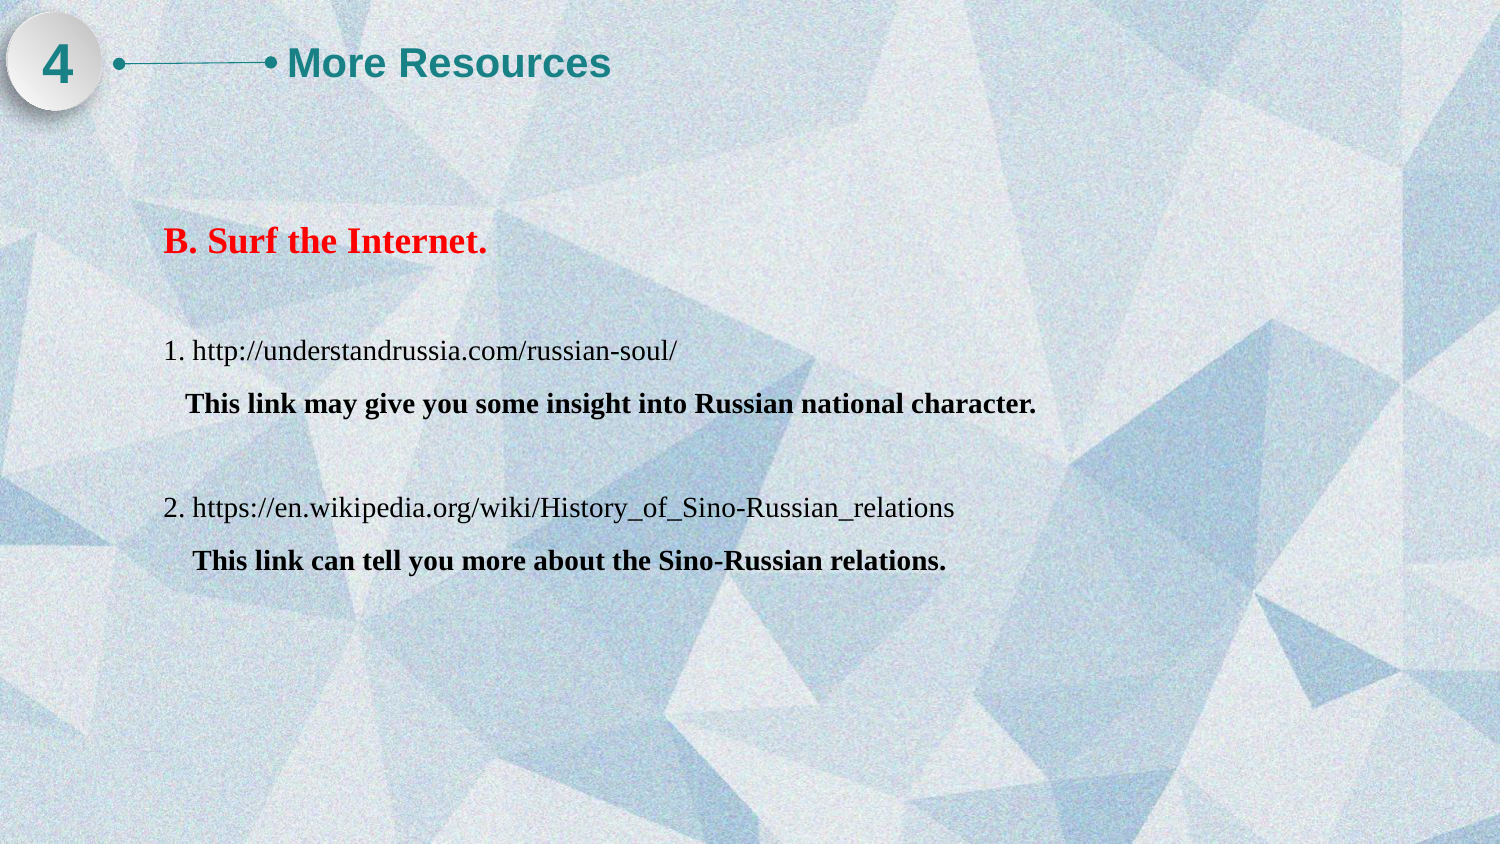

4
More Resources
B. Surf the Internet.

1. http://understandrussia.com/russian-soul/
   This link may give you some insight into Russian national character.

2. https://en.wikipedia.org/wiki/History_of_Sino-Russian_relations
    This link can tell you more about the Sino-Russian relations.